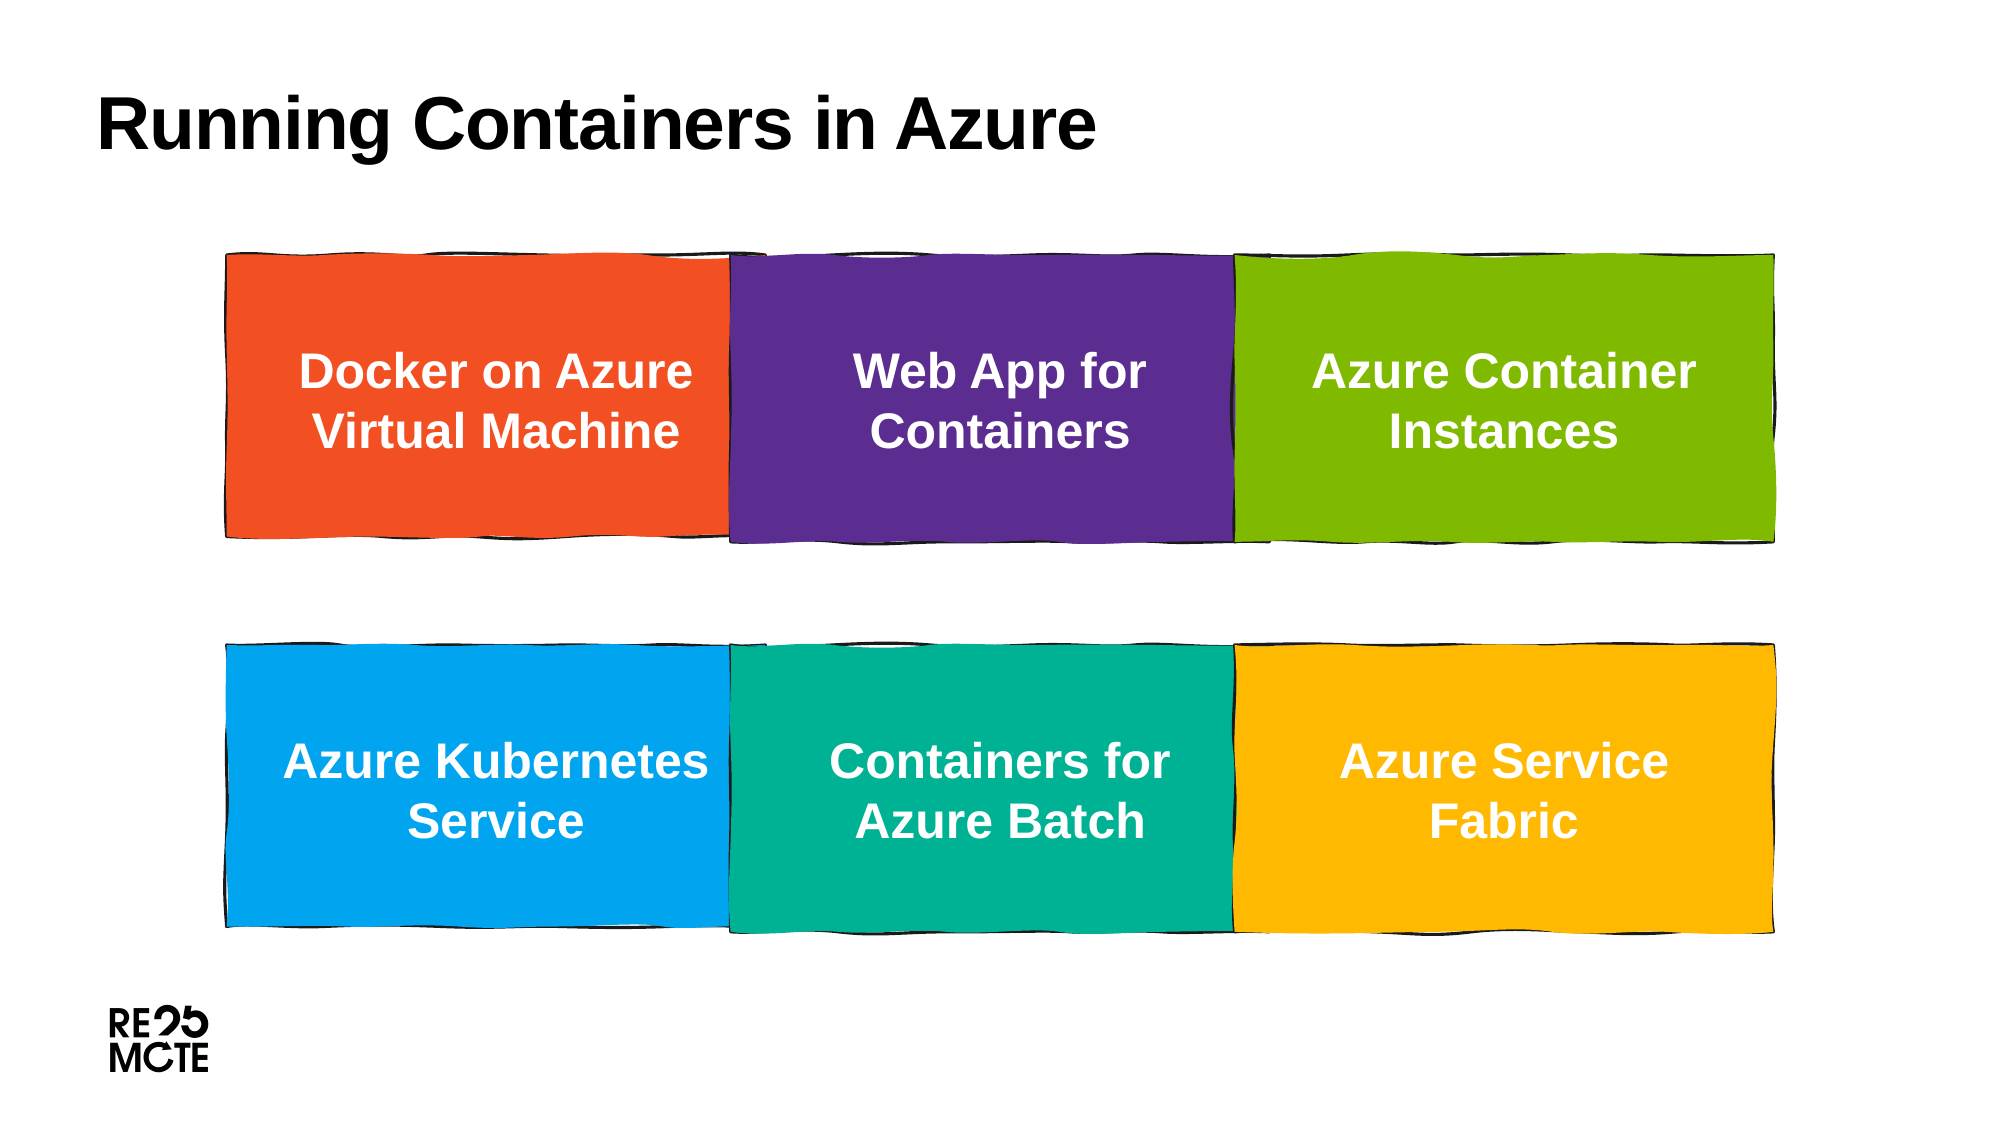

# Running Containers in Azure

Docker on Azure Virtual Machine

Web App for Containers

Azure Container Instances

Azure Kubernetes Service

Containers for Azure Batch

Azure Service Fabric